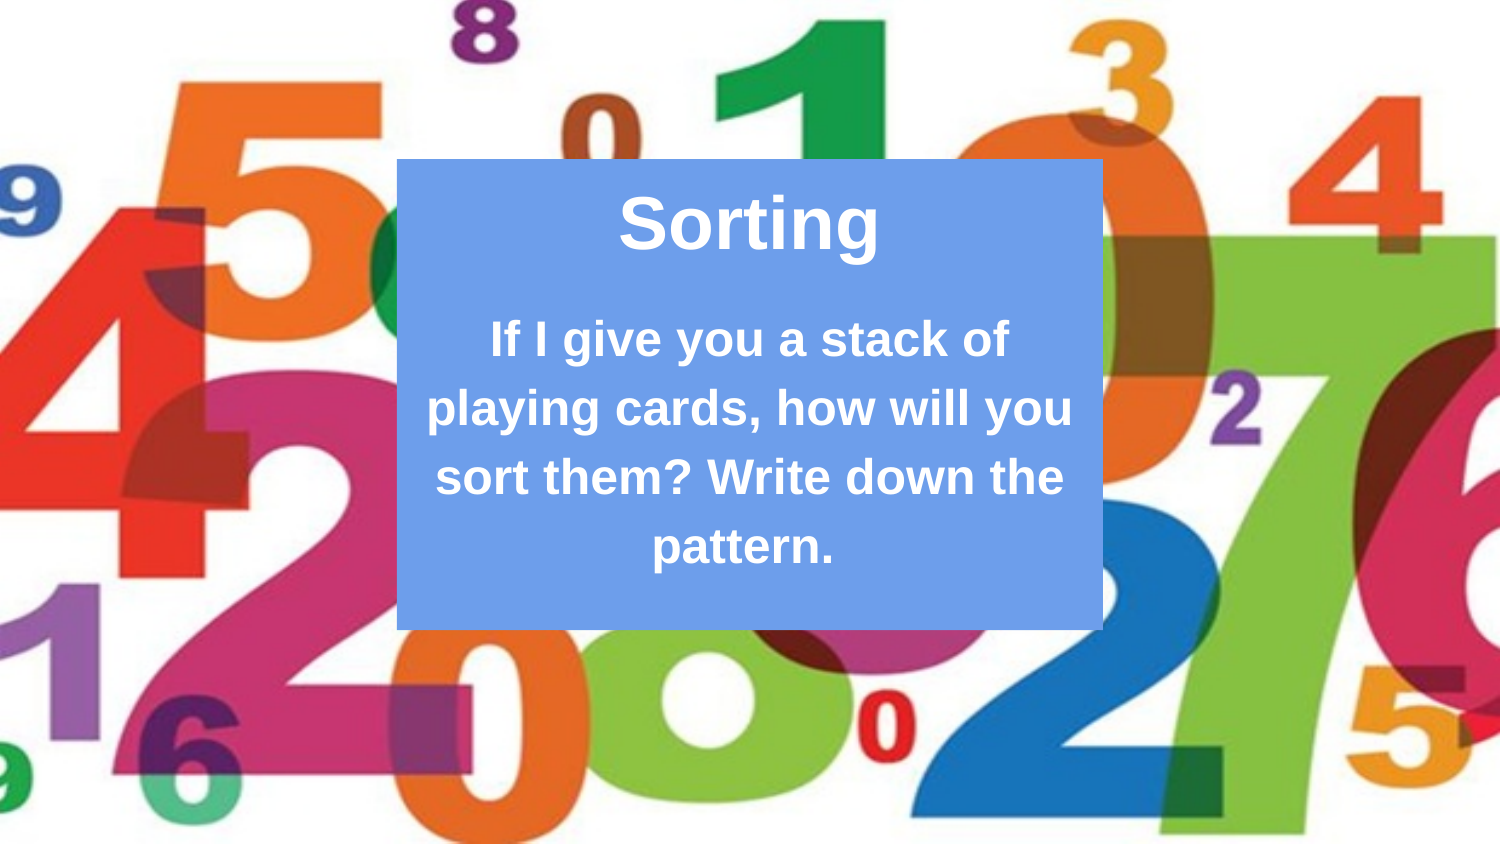

Sorting
If I give you a stack of playing cards, how will you sort them? Write down the pattern.